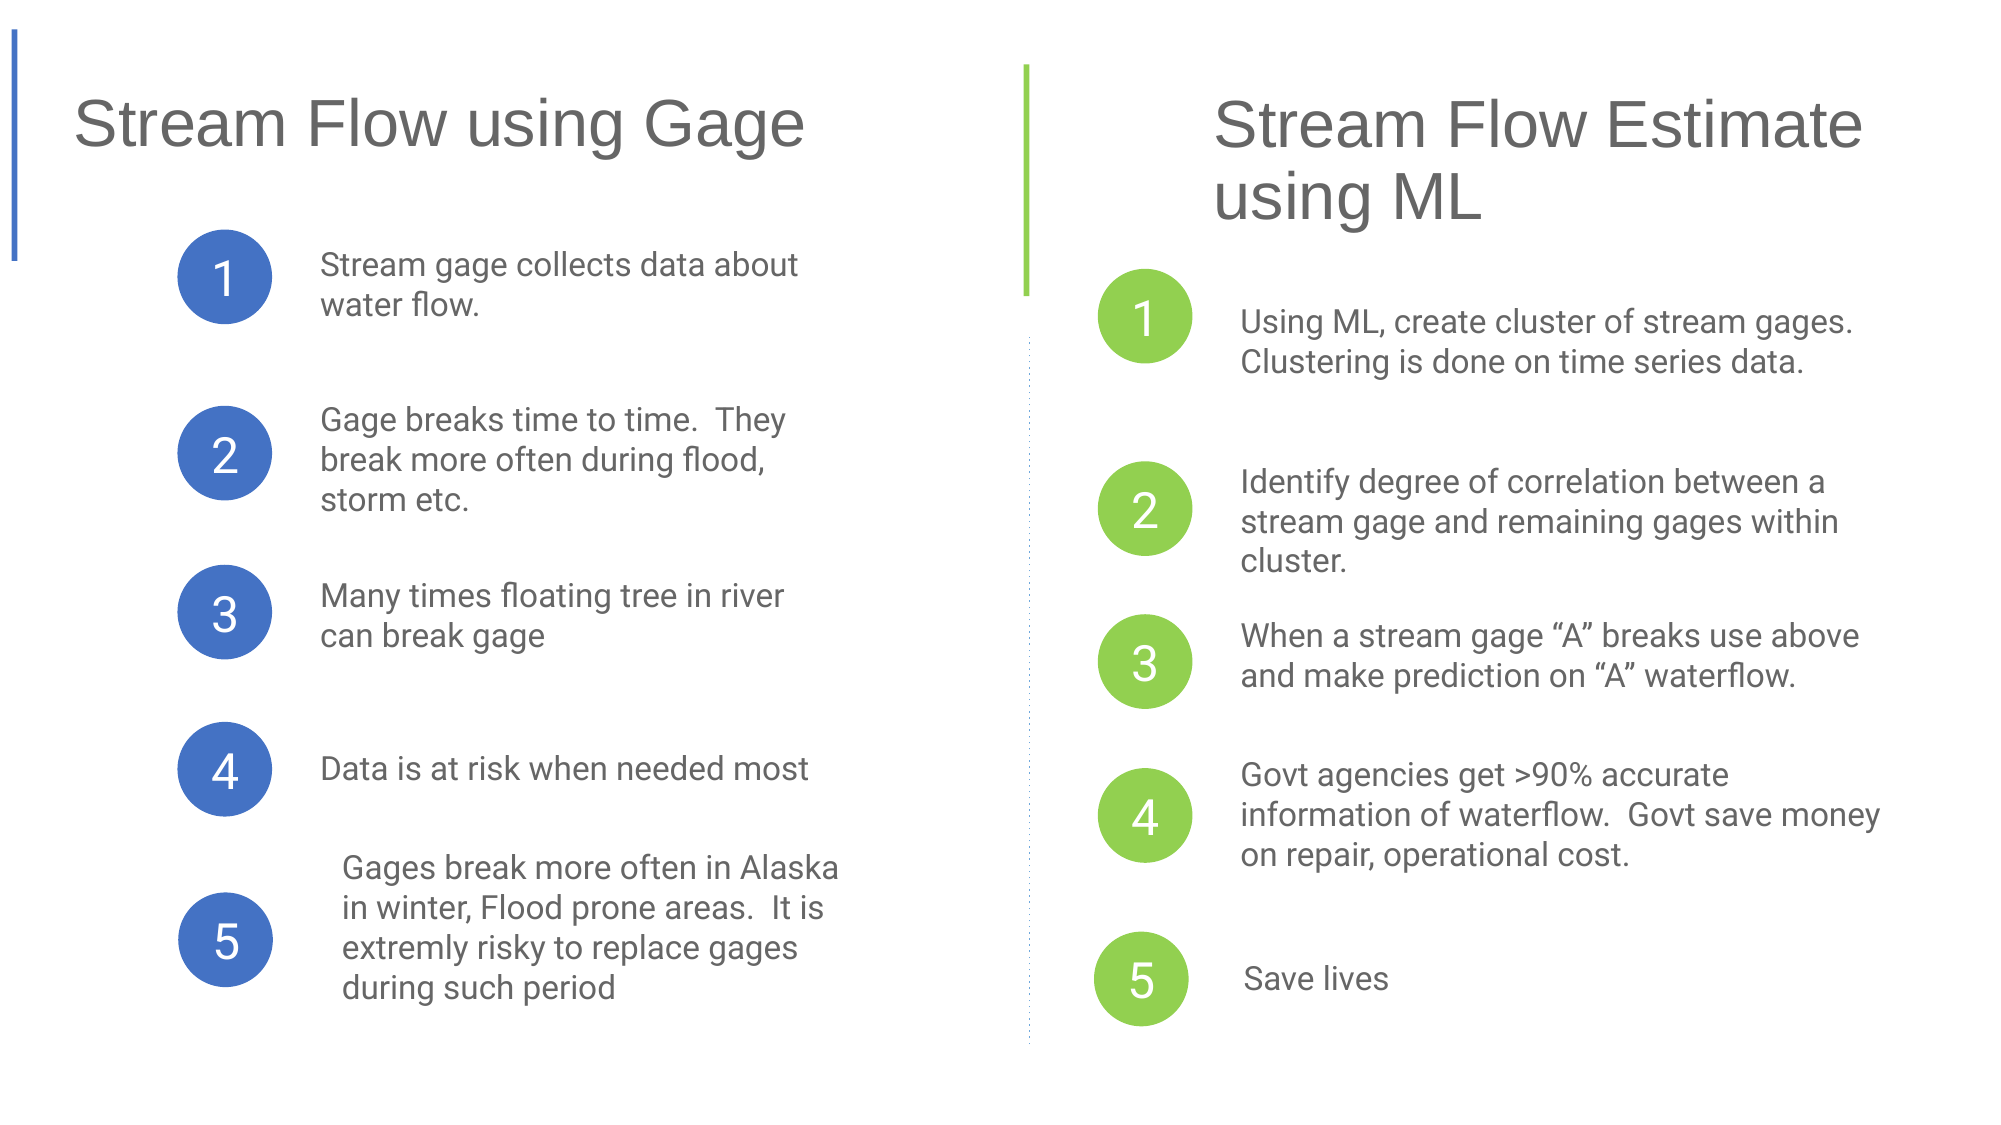

Stream Flow Estimate using ML
Stream Flow using Gage
Stream gage collects data about water flow.
1
Using ML, create cluster of stream gages.  Clustering is done on time series data.
1
Gage breaks time to time.  They break more often during flood, storm etc.
2
Identify degree of correlation between a stream gage and remaining gages within cluster.
2
Many times floating tree in river can break gage

3
When a stream gage “A” breaks use above and make prediction on “A” waterflow.
3
Data is at risk when needed most
4
Govt agencies get >90% accurate information of waterflow.  Govt save money on repair, operational cost.
4
Gages break more often in Alaska in winter, Flood prone areas.  It is extremly risky to replace gages during such period
5
Save lives
5